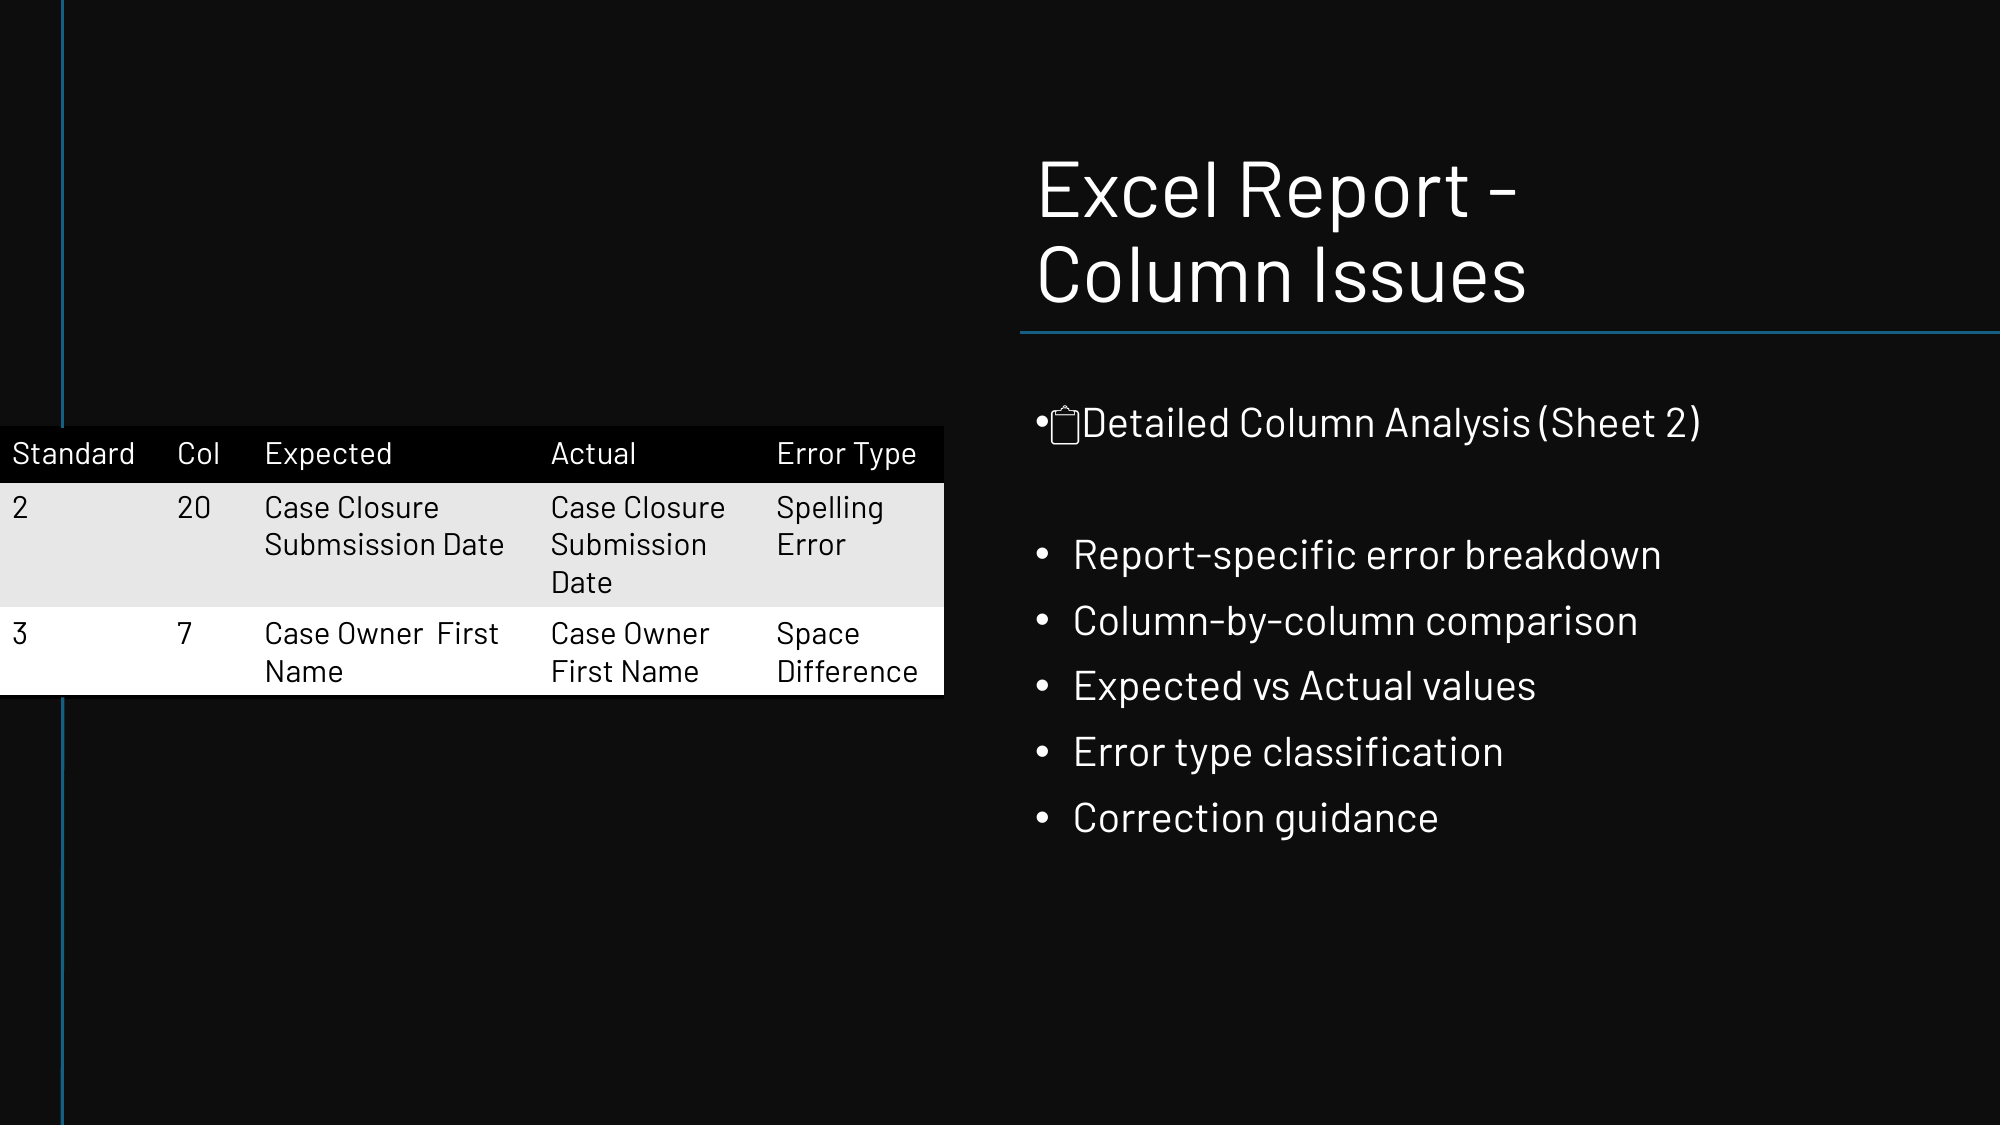

# Excel Report - Column Issues
📋Detailed Column Analysis (Sheet 2)

Report-specific error breakdown
Column-by-column comparison
Expected vs Actual values
Error type classification
Correction guidance
| Standard | Col | Expected | Actual | Error Type |
| --- | --- | --- | --- | --- |
| 2 | 20 | Case Closure Submsission Date | Case Closure Submission Date | Spelling Error |
| 3 | 7 | Case Owner First Name | Case Owner First Name | Space Difference |